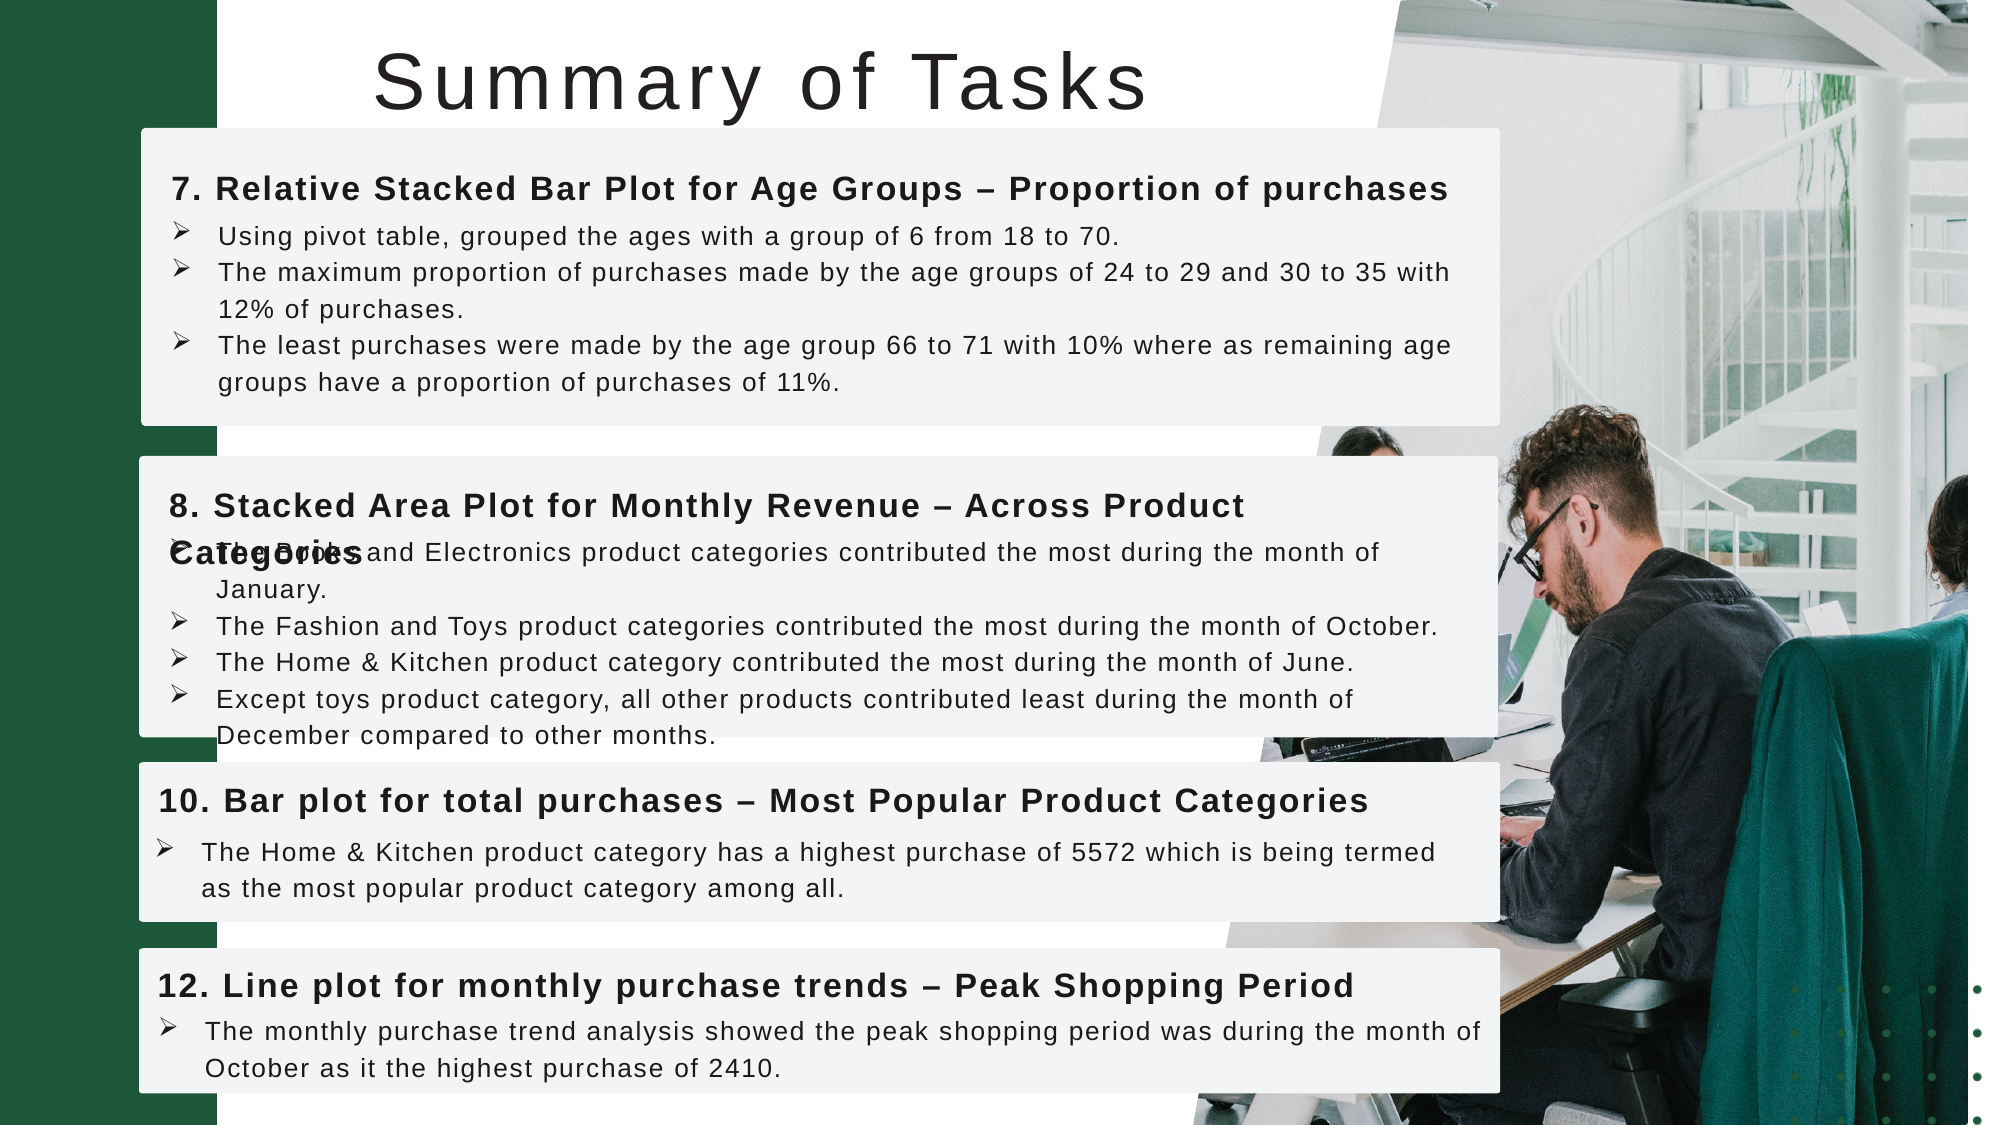

Summary of Tasks 3:

7. Relative Stacked Bar Plot for Age Groups – Proportion of purchases
Using pivot table, grouped the ages with a group of 6 from 18 to 70.
The maximum proportion of purchases made by the age groups of 24 to 29 and 30 to 35 with 12% of purchases.
The least purchases were made by the age group 66 to 71 with 10% where as remaining age groups have a proportion of purchases of 11%.

8. Stacked Area Plot for Monthly Revenue – Across Product Categories
The Books and Electronics product categories contributed the most during the month of January.
The Fashion and Toys product categories contributed the most during the month of October.
The Home & Kitchen product category contributed the most during the month of June.
Except toys product category, all other products contributed least during the month of December compared to other months.

10. Bar plot for total purchases – Most Popular Product Categories
The Home & Kitchen product category has a highest purchase of 5572 which is being termed as the most popular product category among all.

12. Line plot for monthly purchase trends – Peak Shopping Period

The monthly purchase trend analysis showed the peak shopping period was during the month of October as it the highest purchase of 2410.